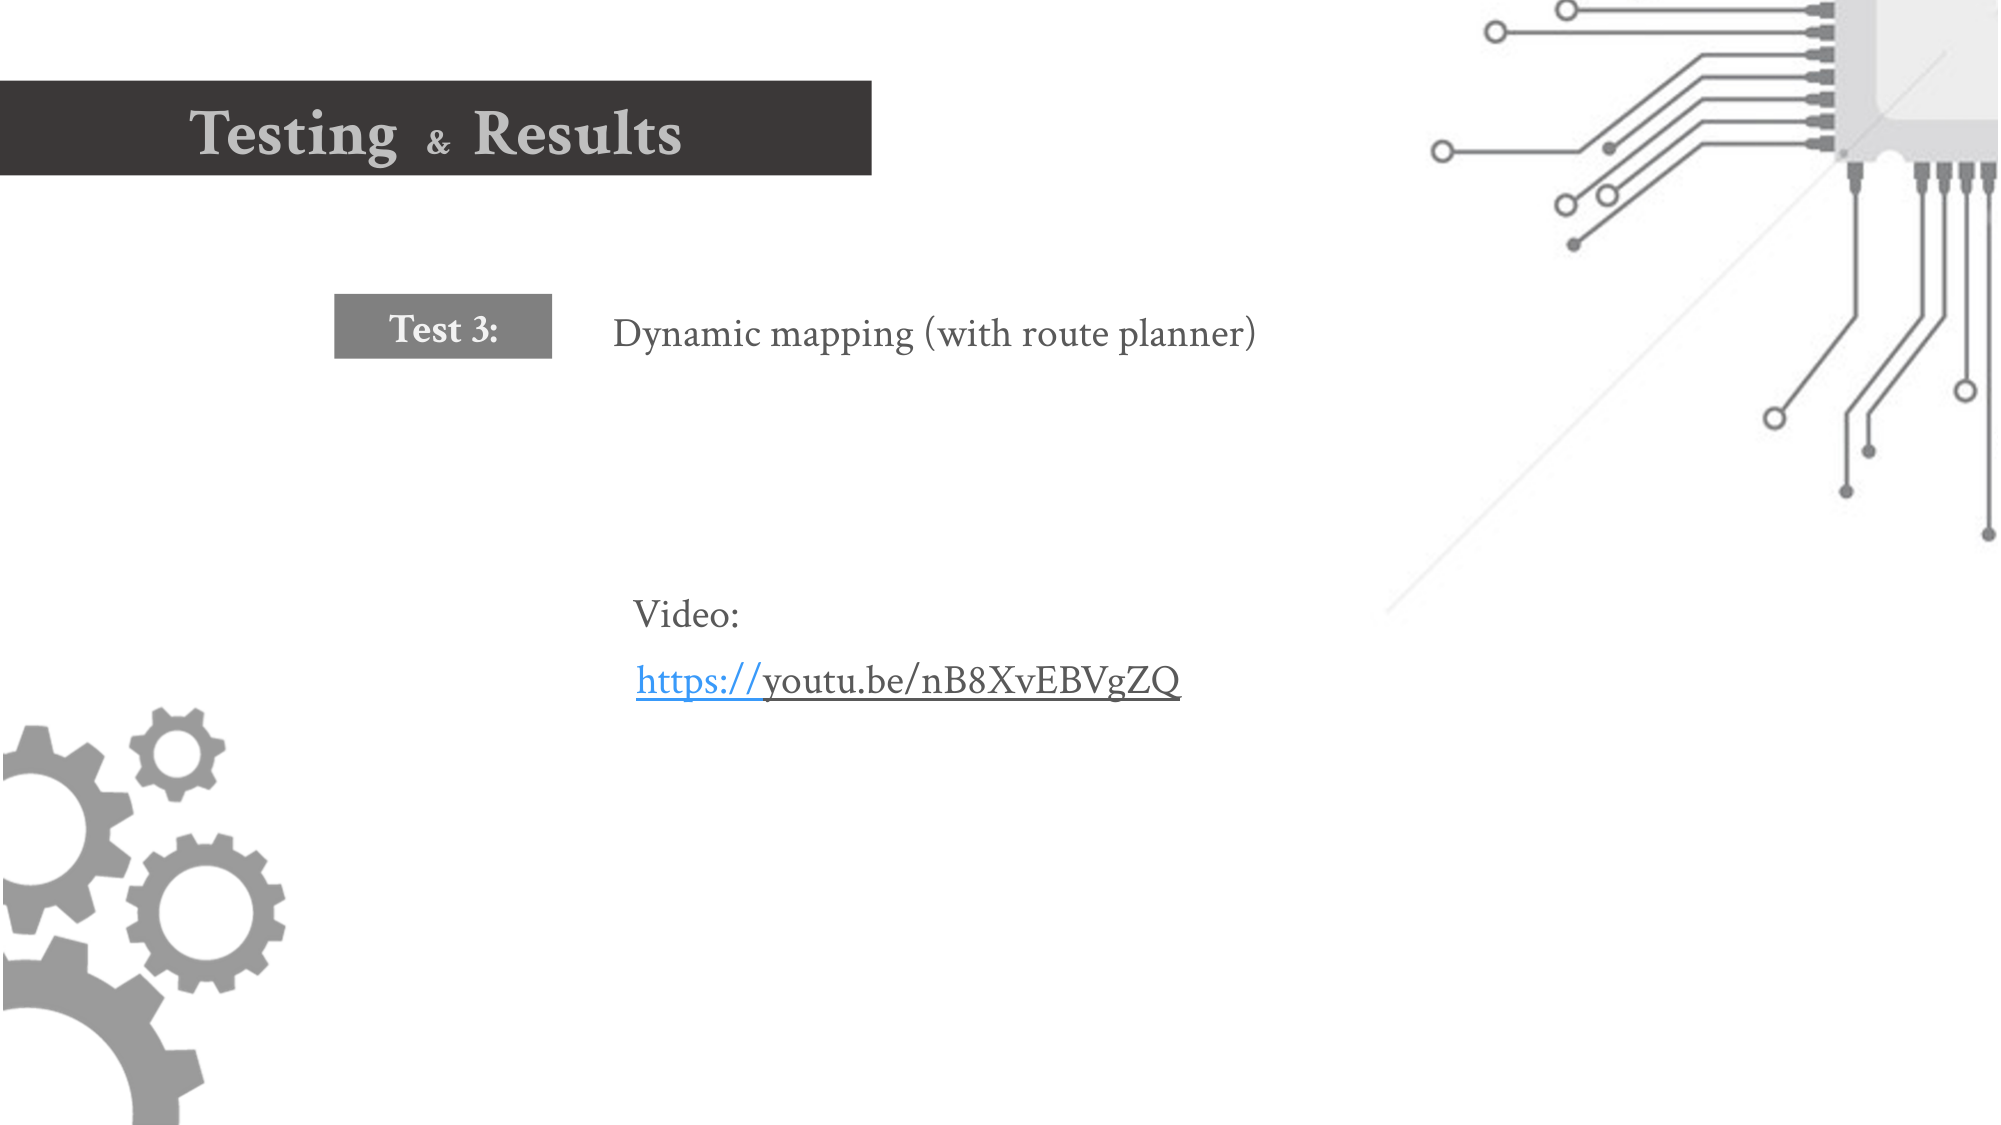

Testing  &  Results
Test 3:
Dynamic mapping (with route planner)
Video:
https://youtu.be/nB8XvEBVgZQ